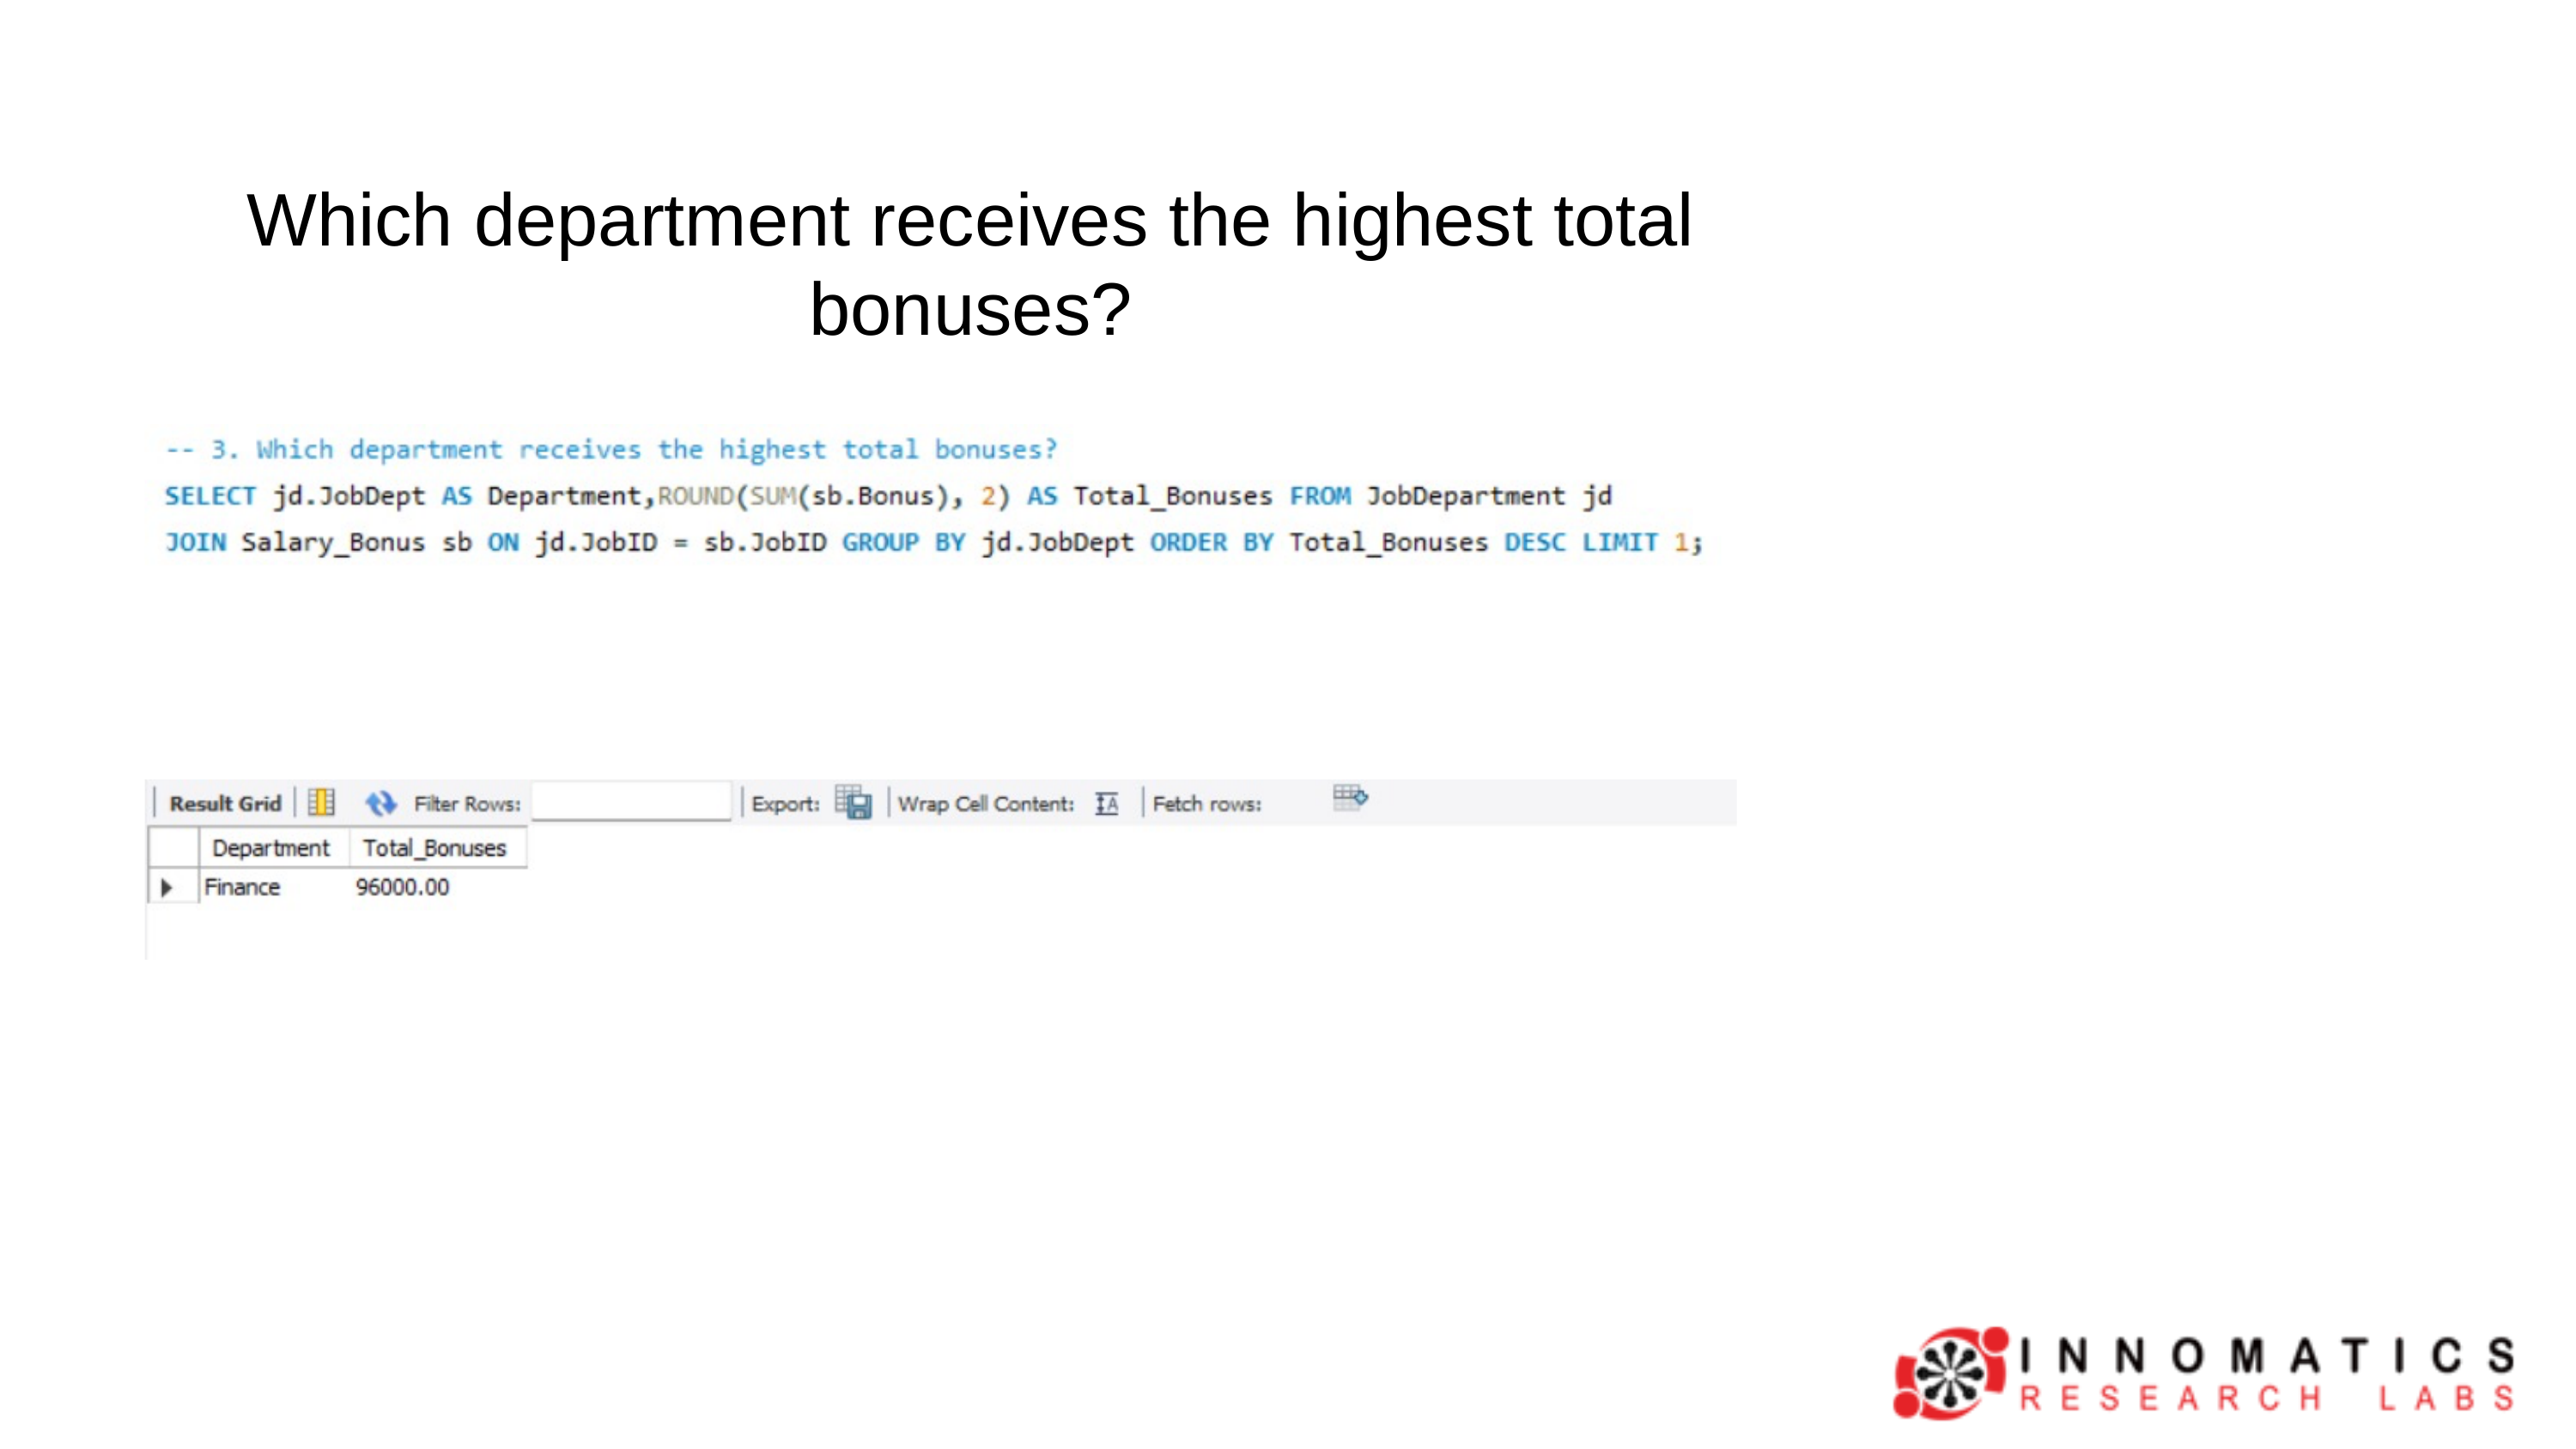

Which department receives the highest total bonuses?